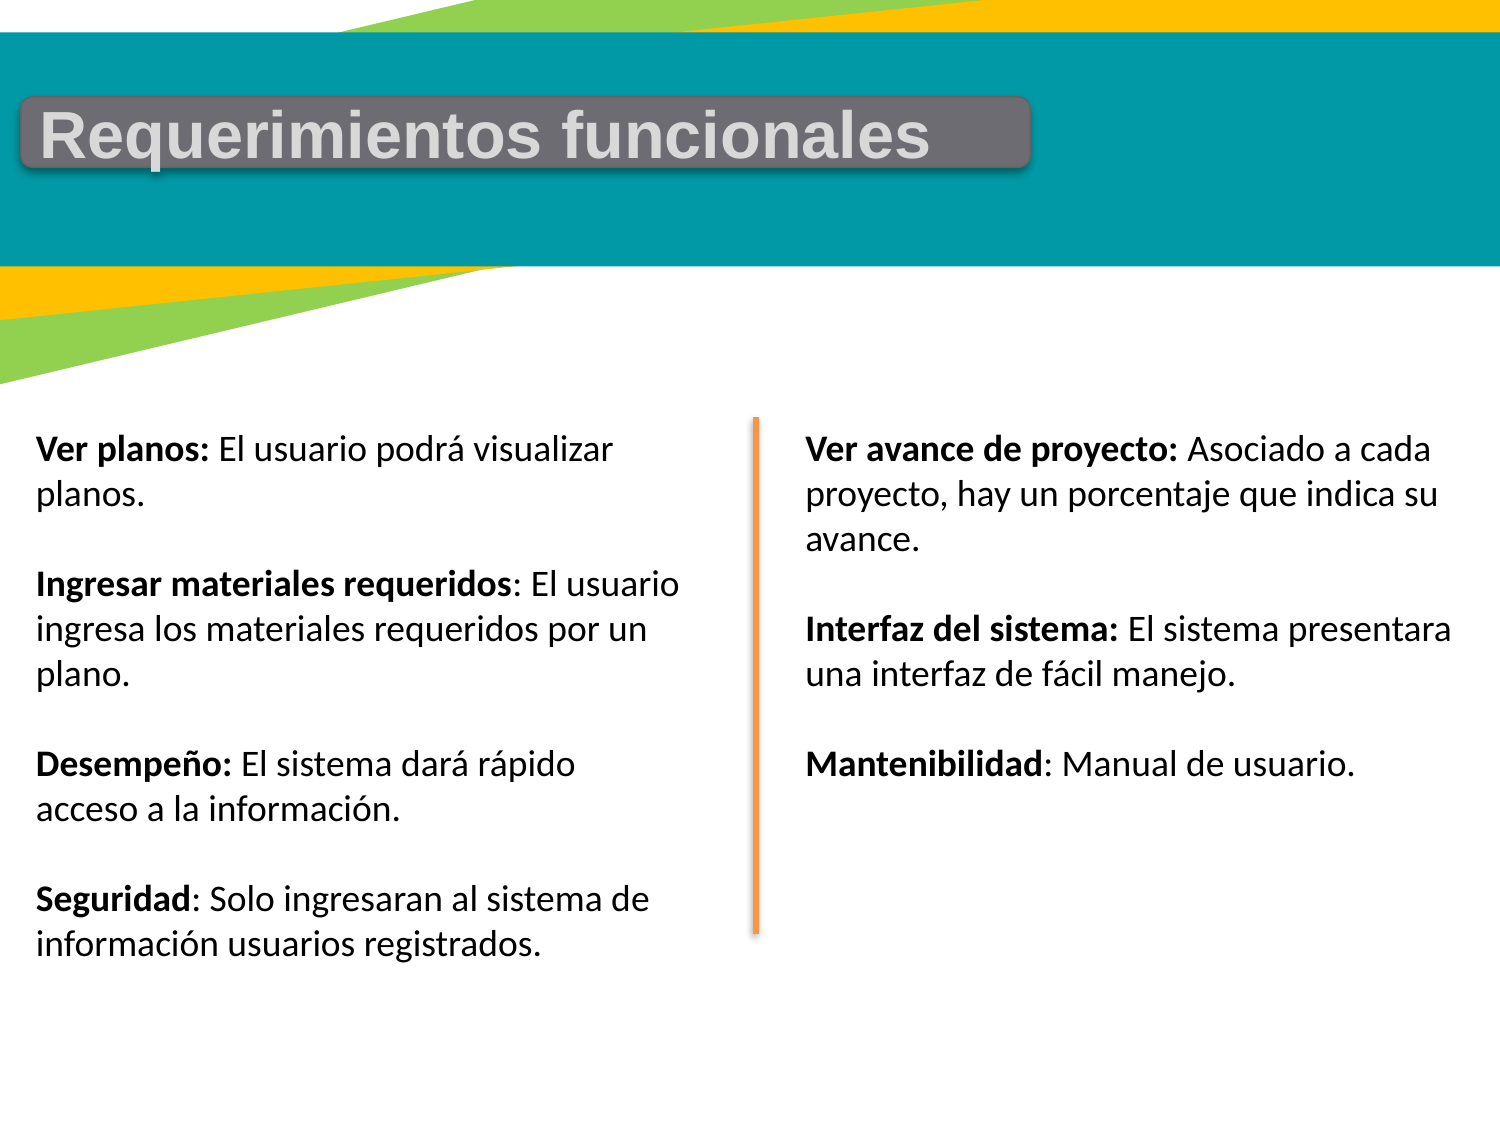

Requerimientos funcionales
Ver planos: El usuario podrá visualizar planos.

Ingresar materiales requeridos: El usuario ingresa los materiales requeridos por un plano.

Desempeño: El sistema dará rápido acceso a la información.

Seguridad: Solo ingresaran al sistema de información usuarios registrados.

Ver avance de proyecto: Asociado a cada proyecto, hay un porcentaje que indica su avance.

Interfaz del sistema: El sistema presentara una interfaz de fácil manejo.

Mantenibilidad: Manual de usuario.